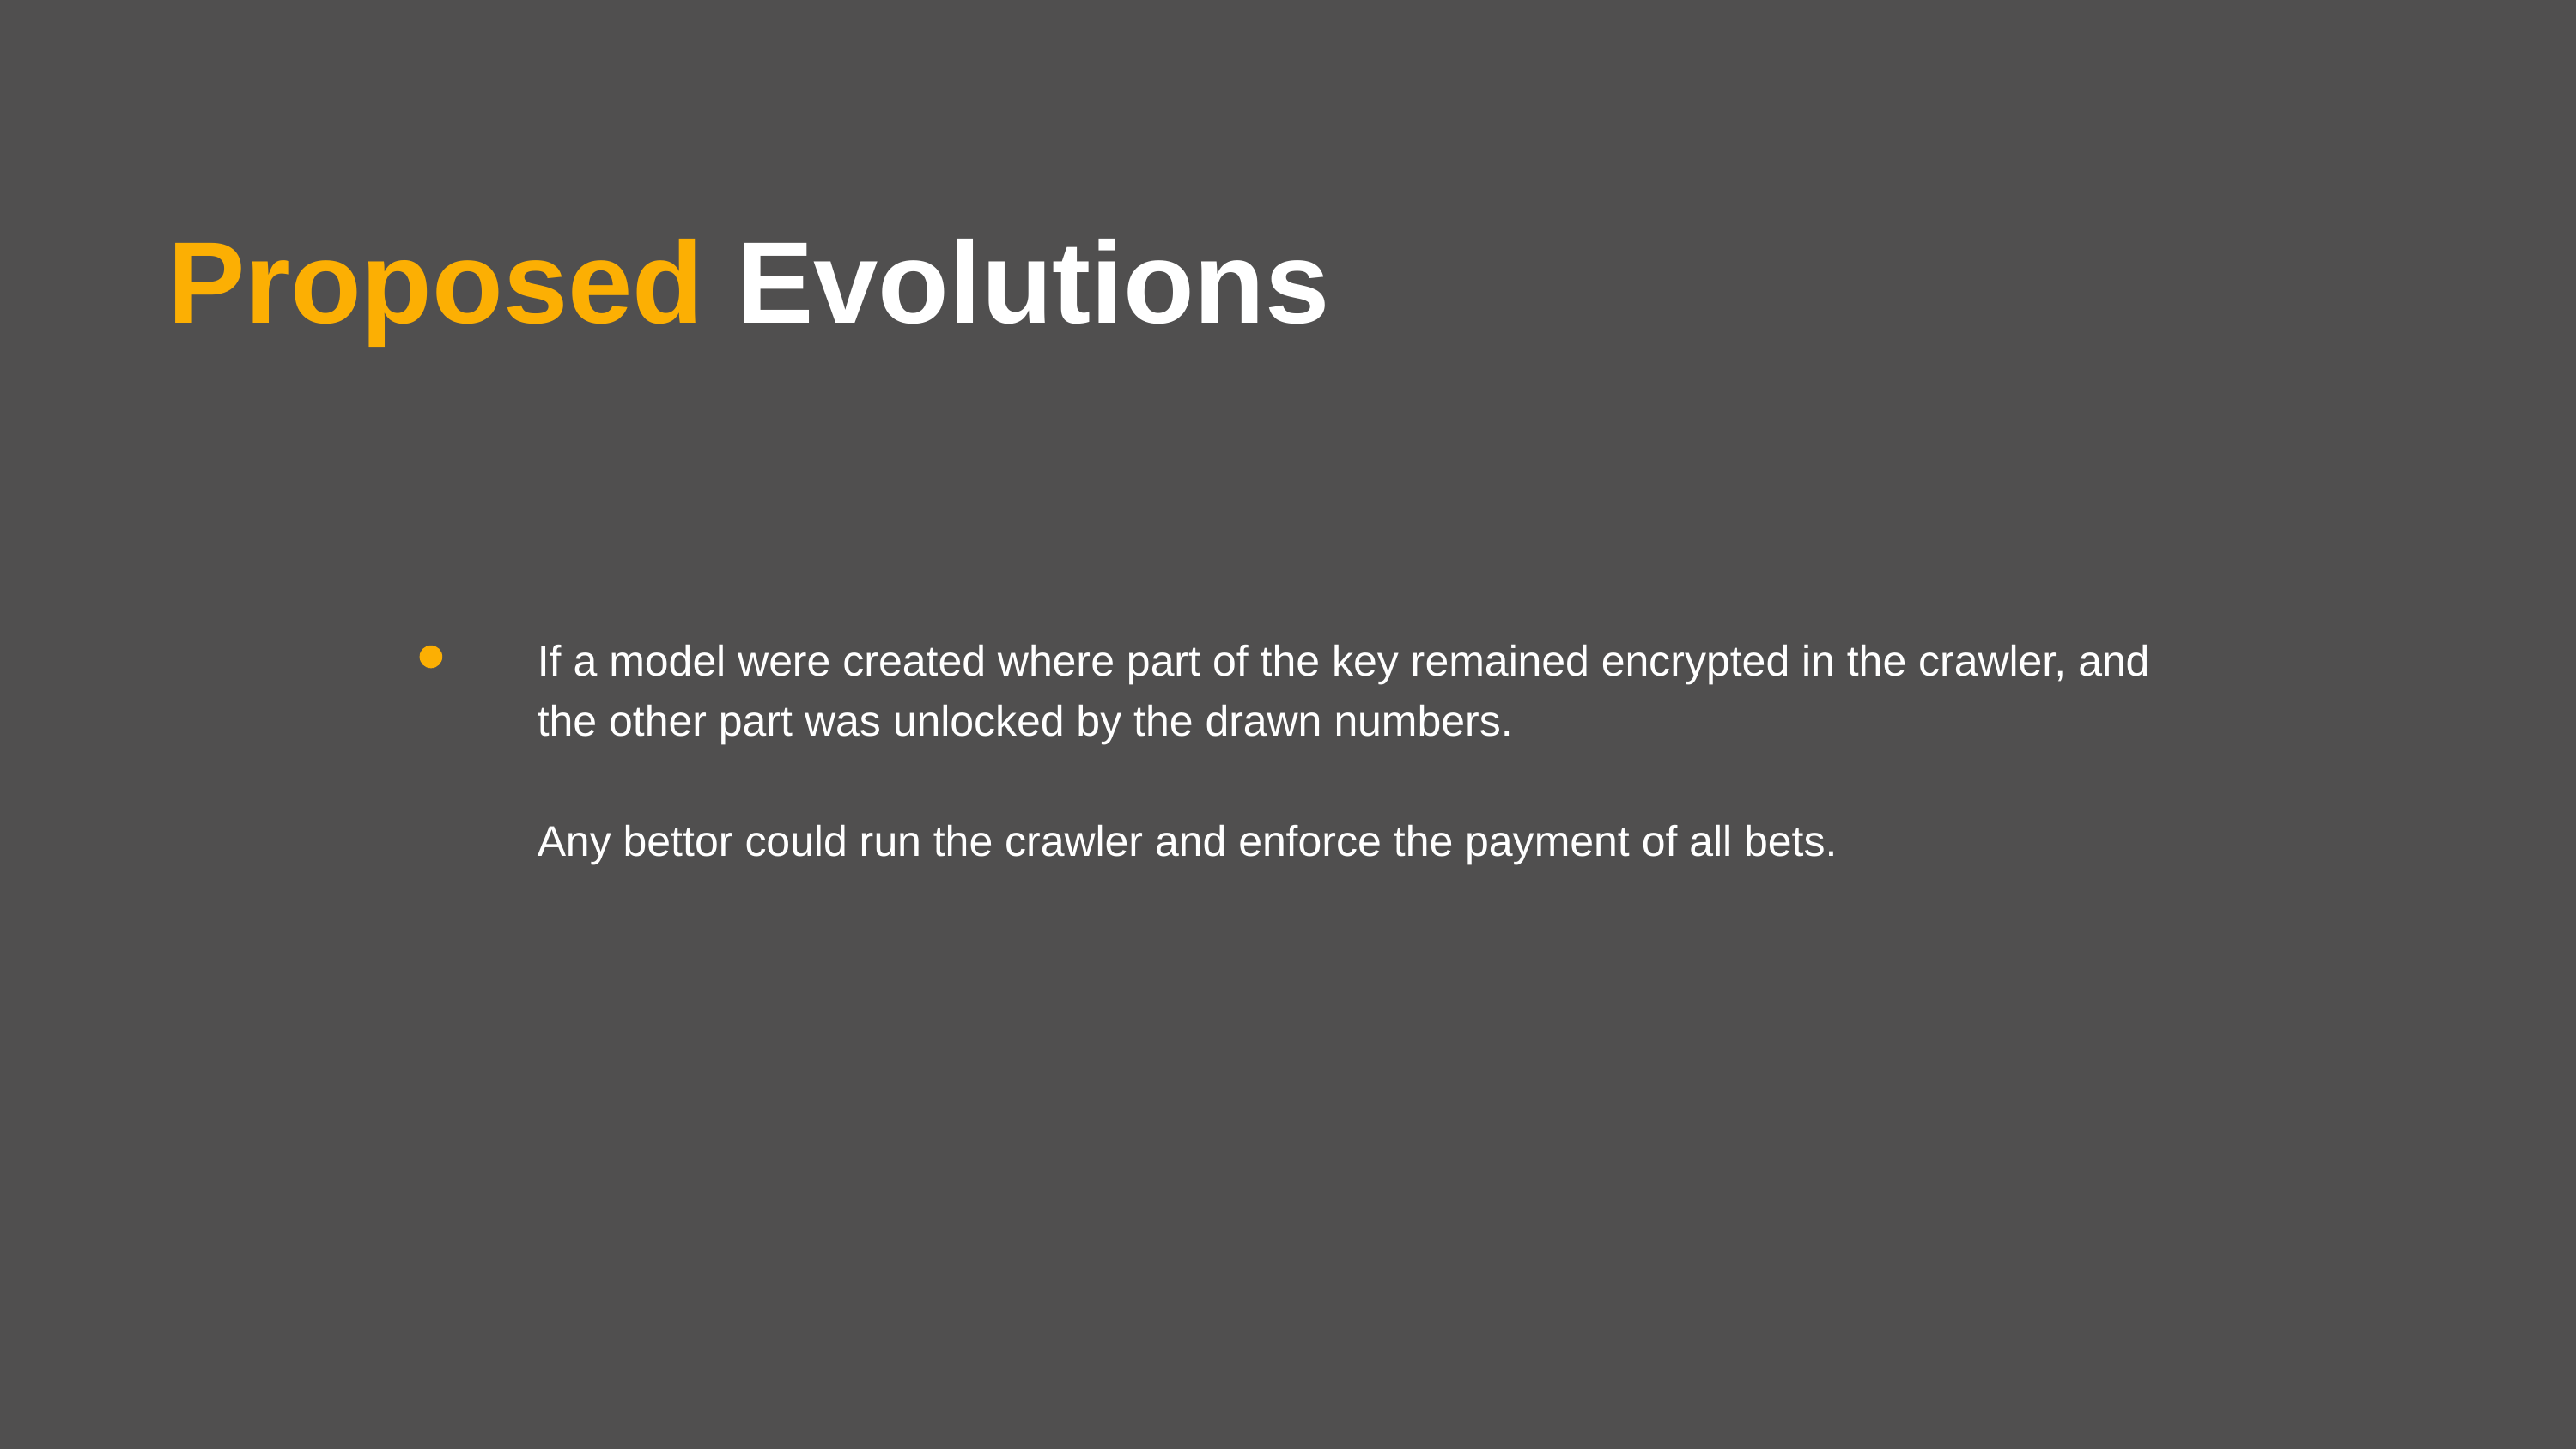

Proposed Evolutions
If a model were created where part of the key remained encrypted in the crawler, and the other part was unlocked by the drawn numbers.

Any bettor could run the crawler and enforce the payment of all bets.